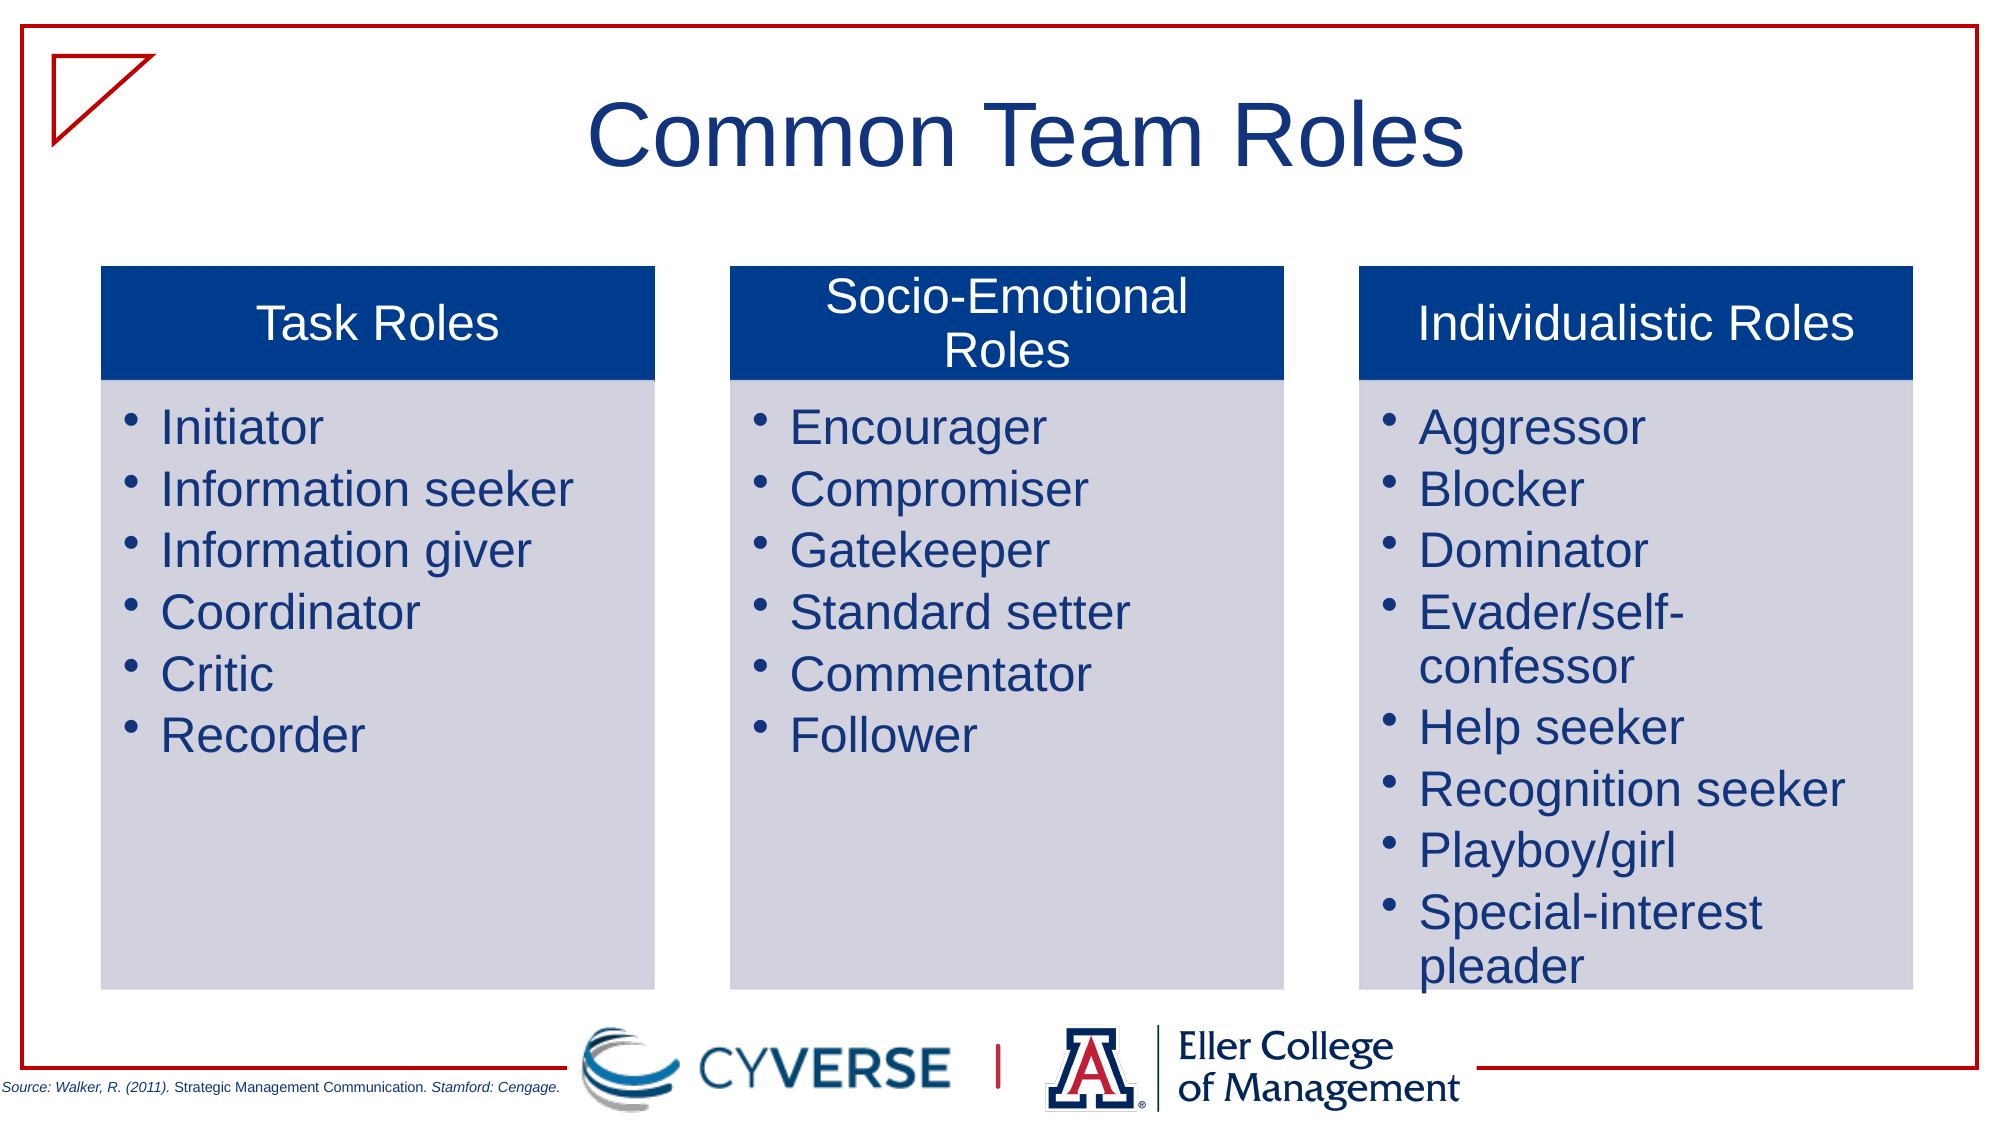

# Common Team Roles
Task Roles
Initiator
Information seeker
Information giver
Coordinator
Critic
Recorder
Socio-Emotional Roles
Encourager
Compromiser
Gatekeeper
Standard setter
Commentator
Follower
Individualistic Roles
Aggressor
Blocker
Dominator
Evader/self-confessor
Help seeker
Recognition seeker
Playboy/girl
Special-interest pleader

Source: Walker, R. (2011). Strategic Management Communication. Stamford: Cengage.